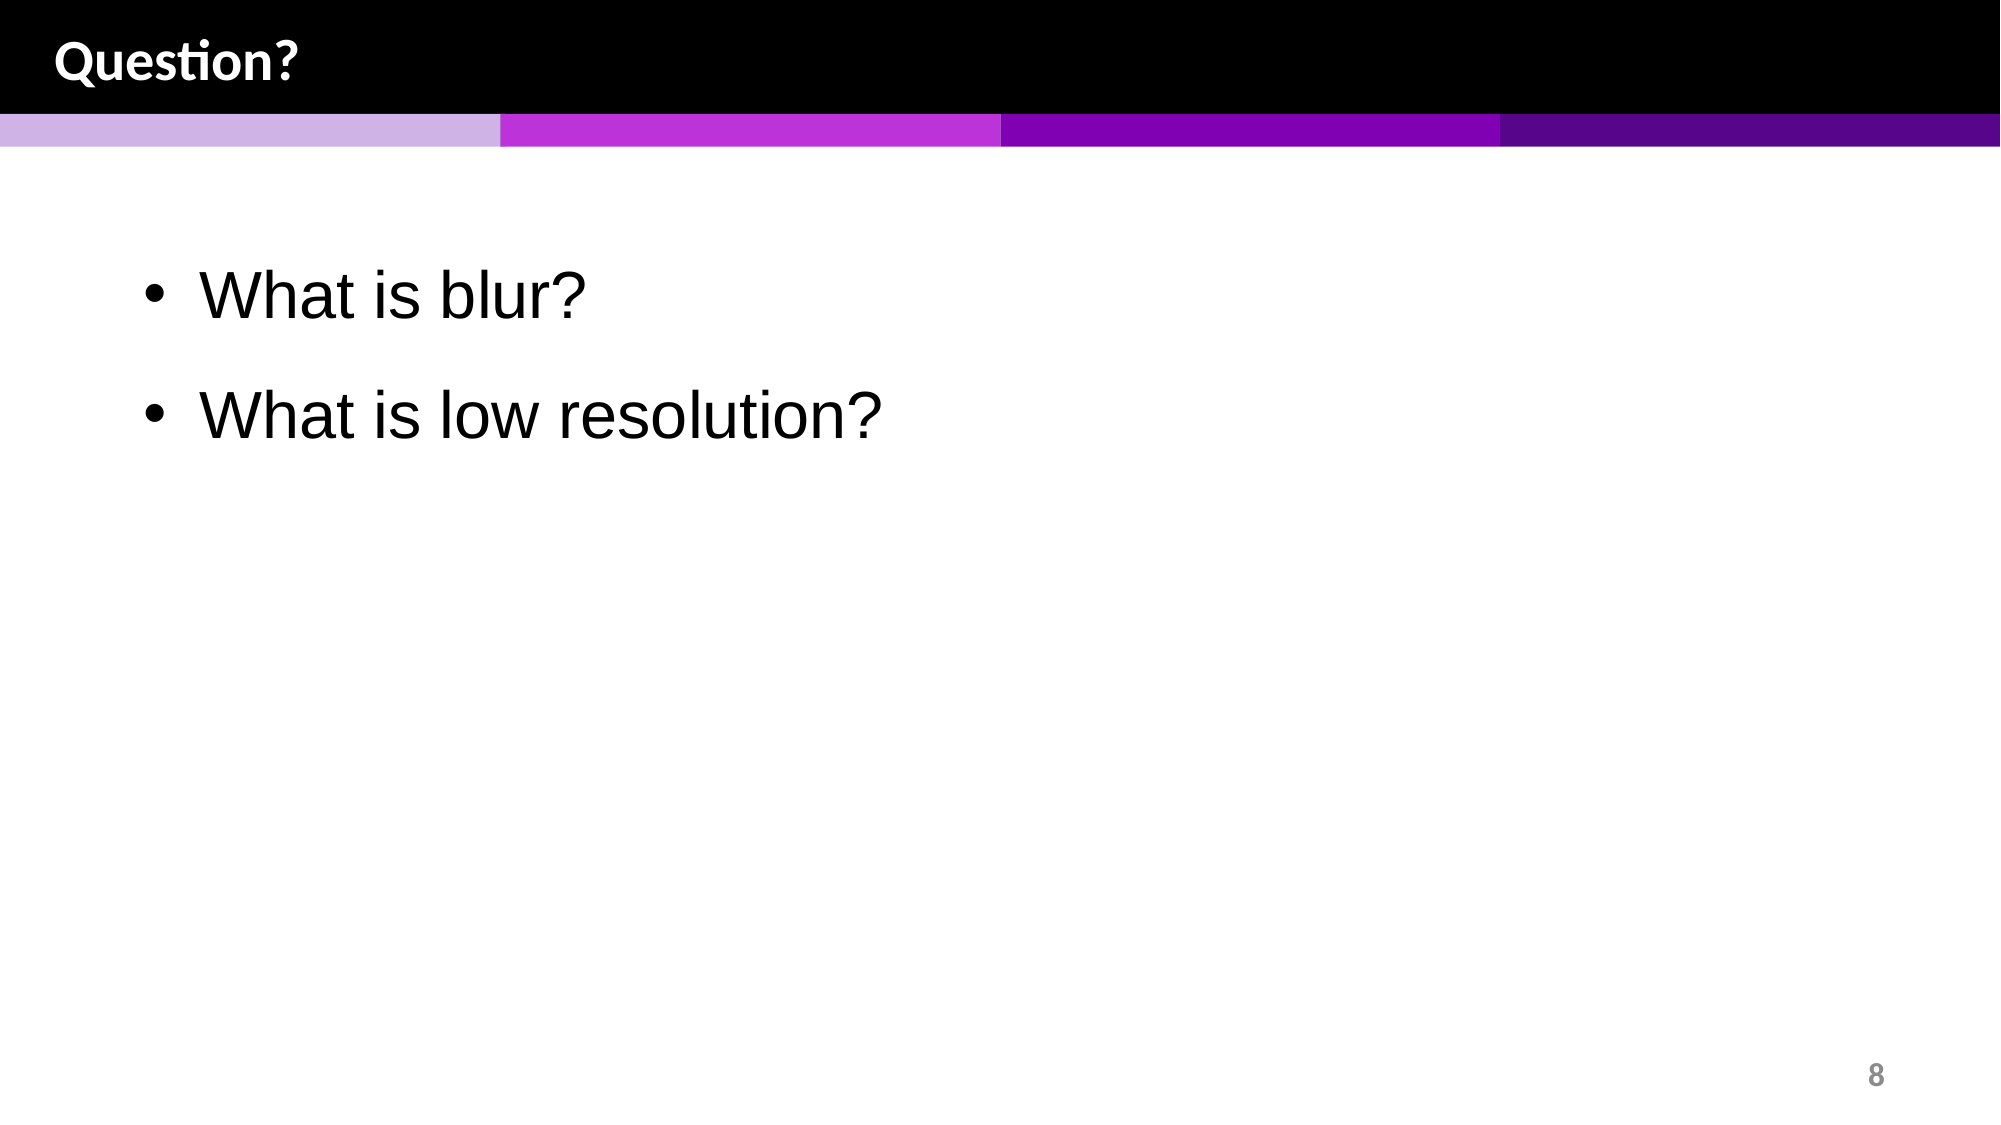

Question?
What is blur?
What is low resolution?